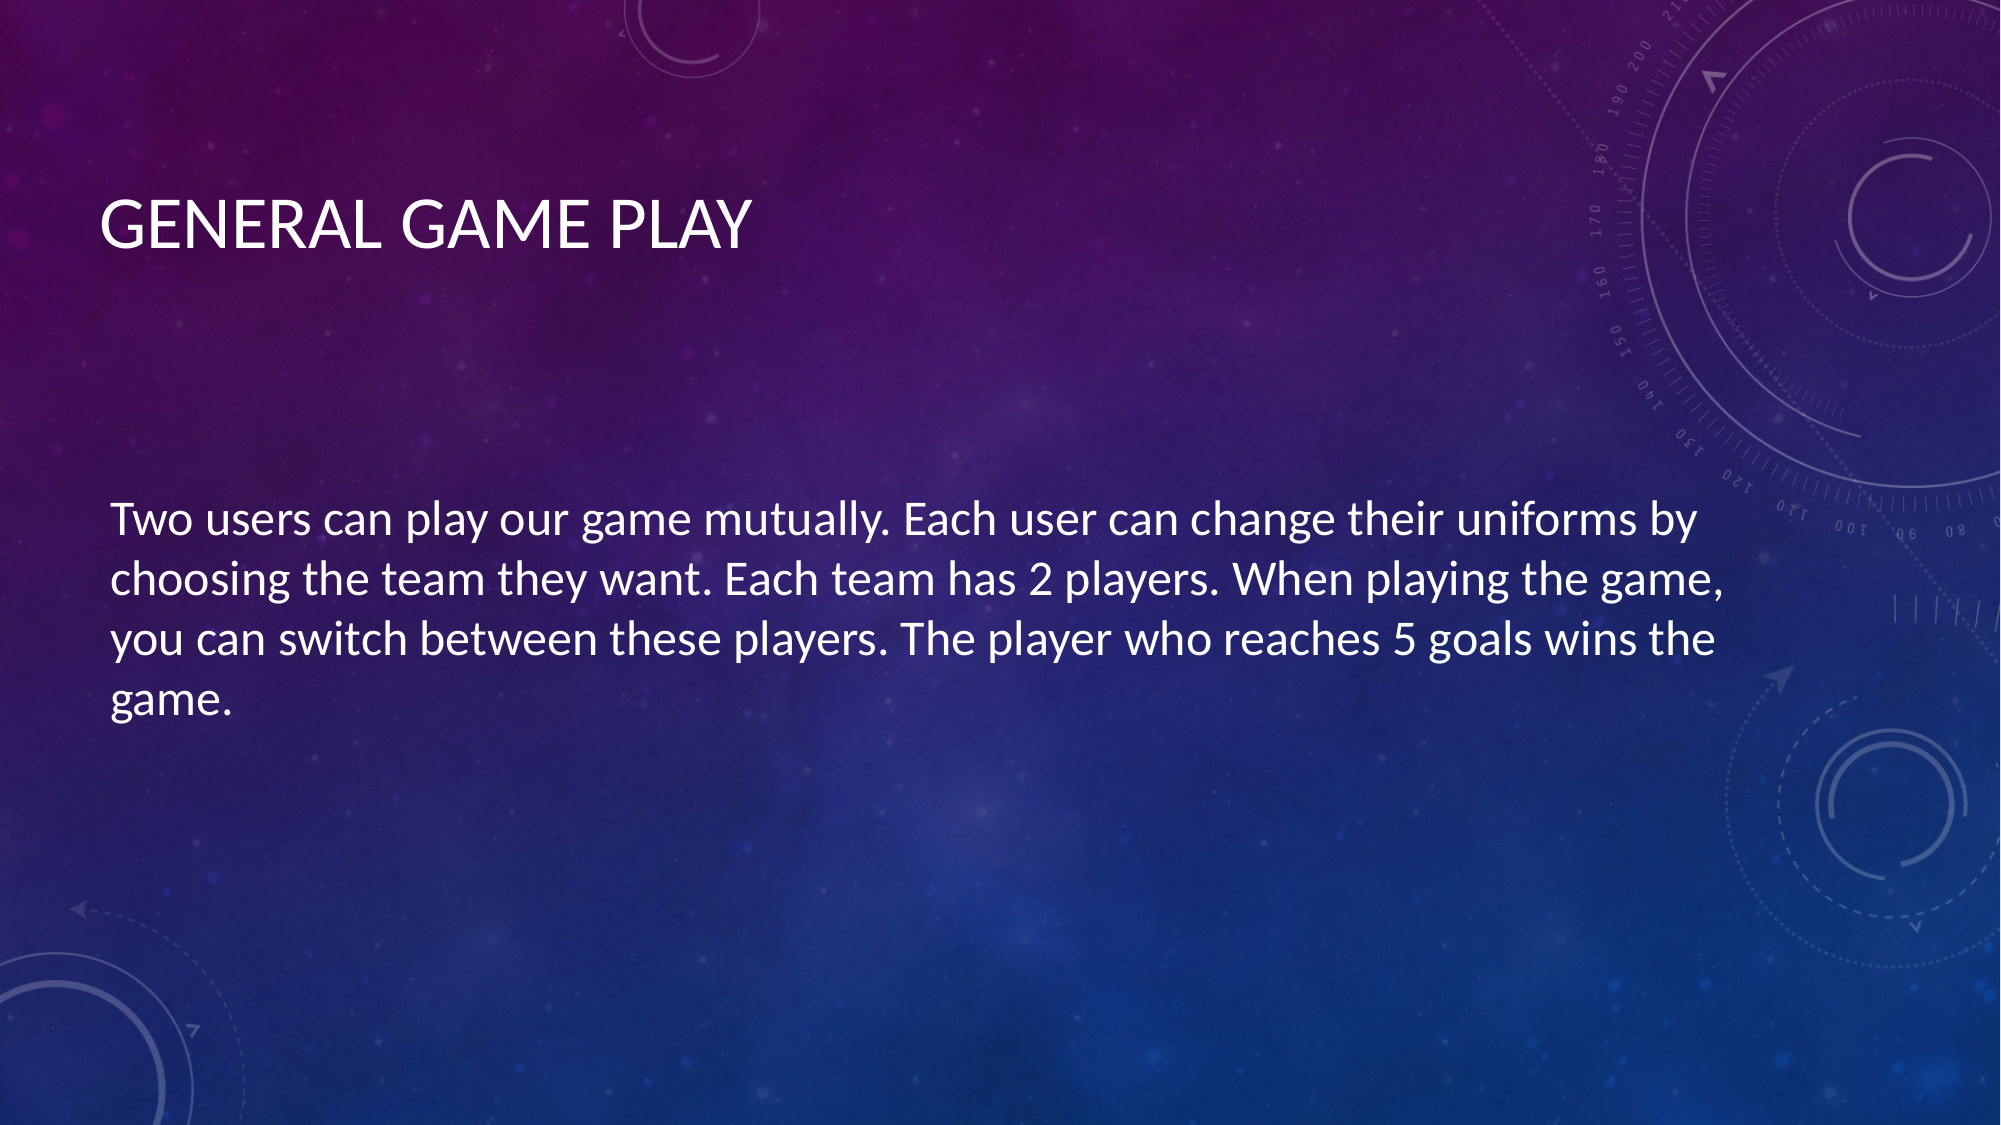

# General Game Play
Two users can play our game mutually. Each user can change their uniforms by choosing the team they want. Each team has 2 players. When playing the game, you can switch between these players. The player who reaches 5 goals wins the game.